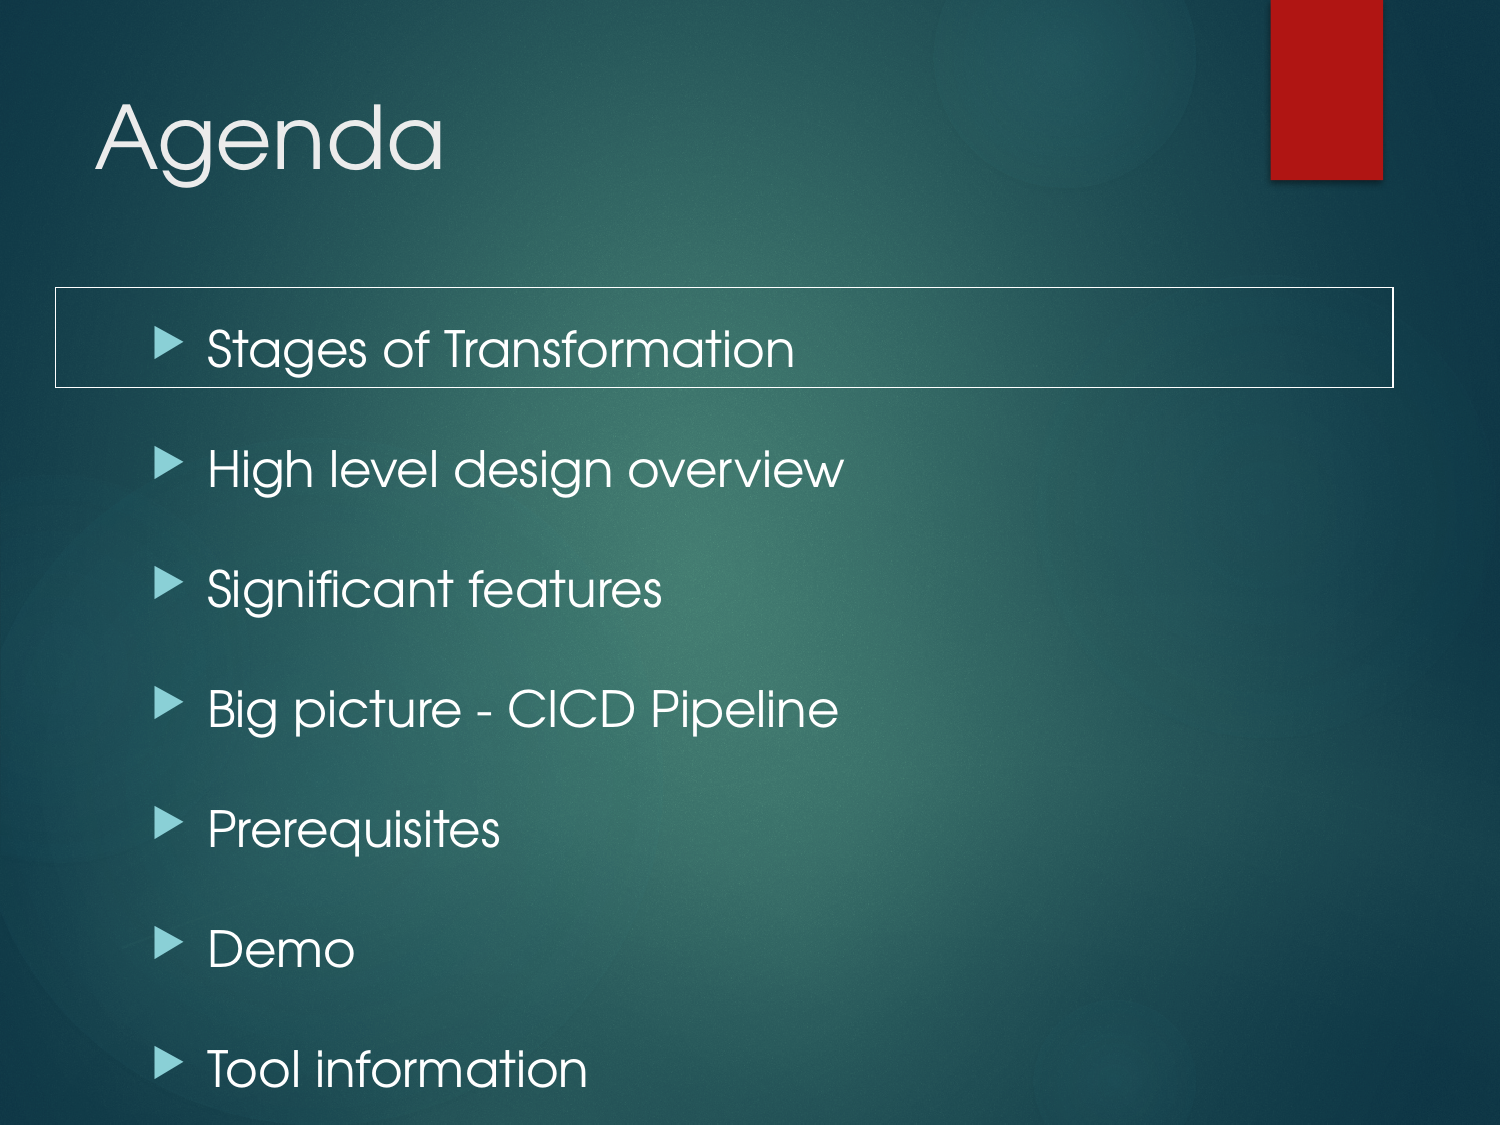

# Agenda
Stages of Transformation
High level design overview
Significant features
Big picture - CICD Pipeline
Prerequisites
Demo
Tool information